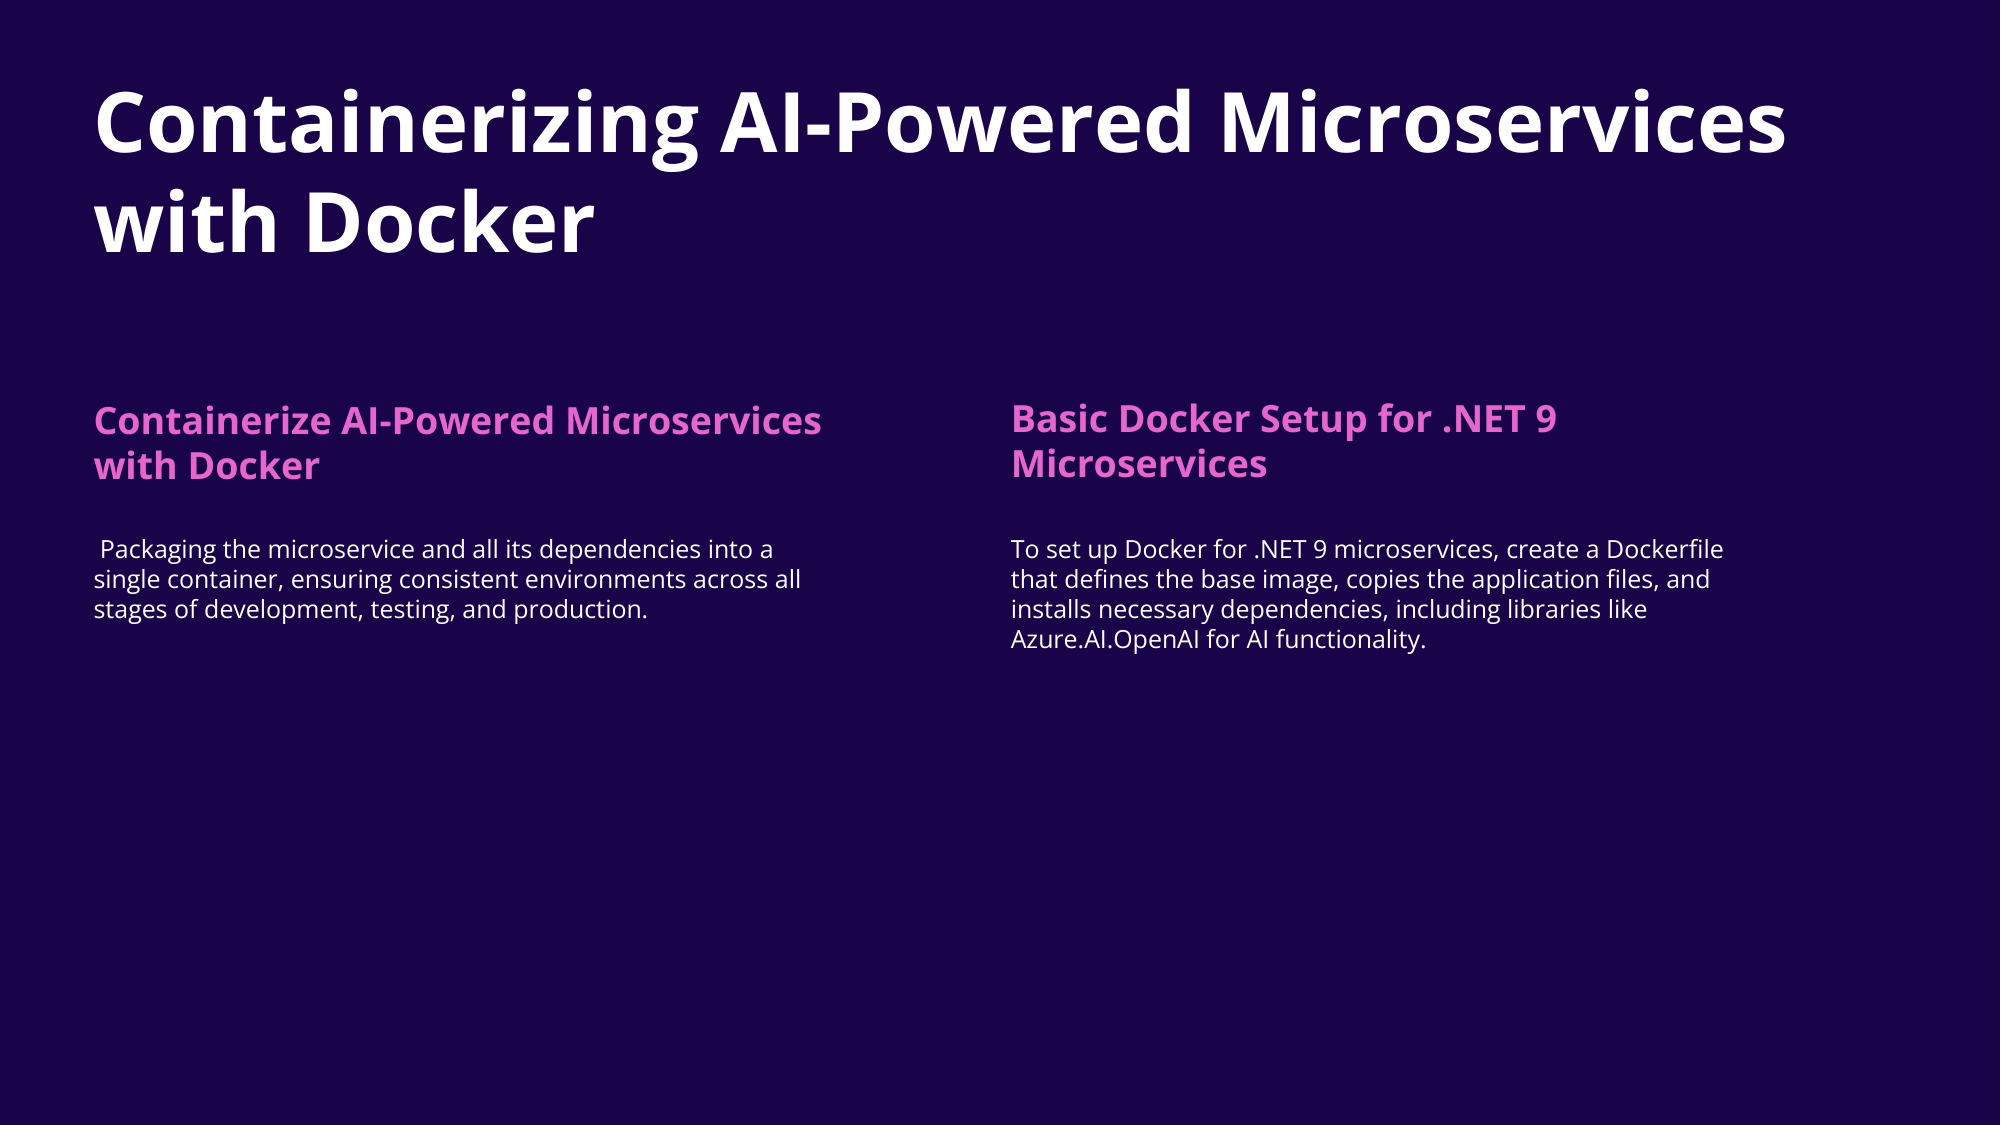

# Containerizing AI-Powered Microservices with Docker
Basic Docker Setup for .NET 9 Microservices
Containerize AI-Powered Microservices with Docker
 Packaging the microservice and all its dependencies into a single container, ensuring consistent environments across all stages of development, testing, and production.
To set up Docker for .NET 9 microservices, create a Dockerfile that defines the base image, copies the application files, and installs necessary dependencies, including libraries like Azure.AI.OpenAI for AI functionality.